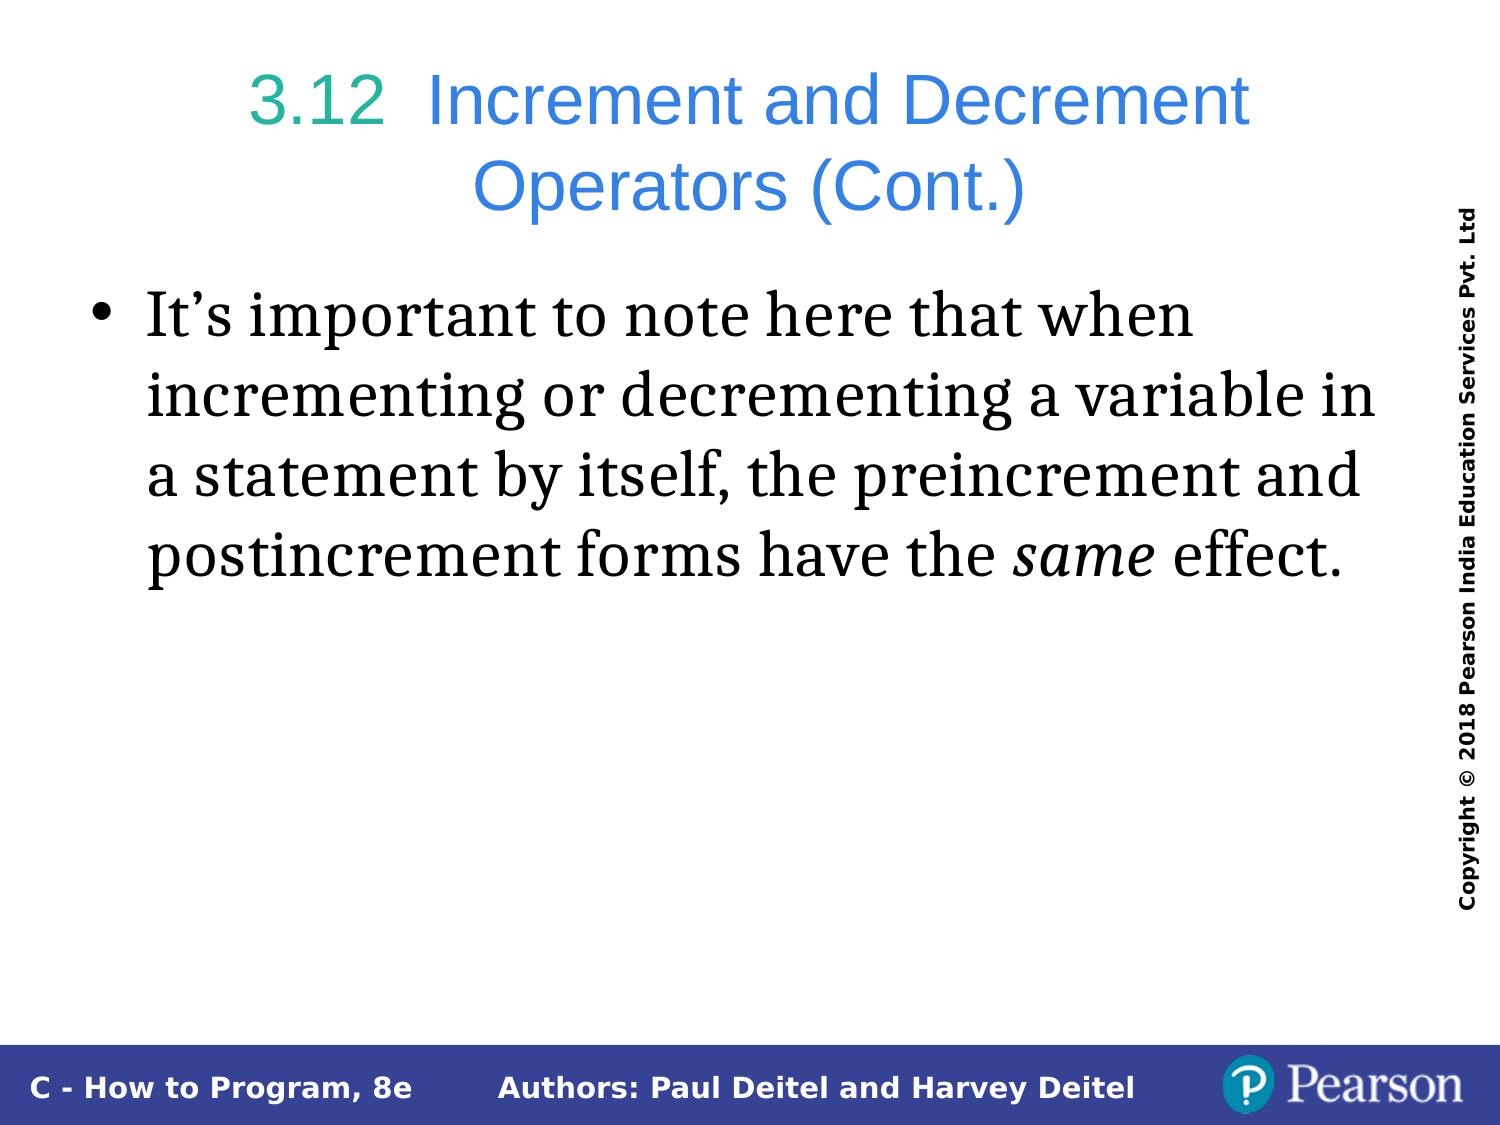

# 3.12  Increment and Decrement Operators (Cont.)
It’s important to note here that when incrementing or decrementing a variable in a statement by itself, the preincrement and postincrement forms have the same effect.